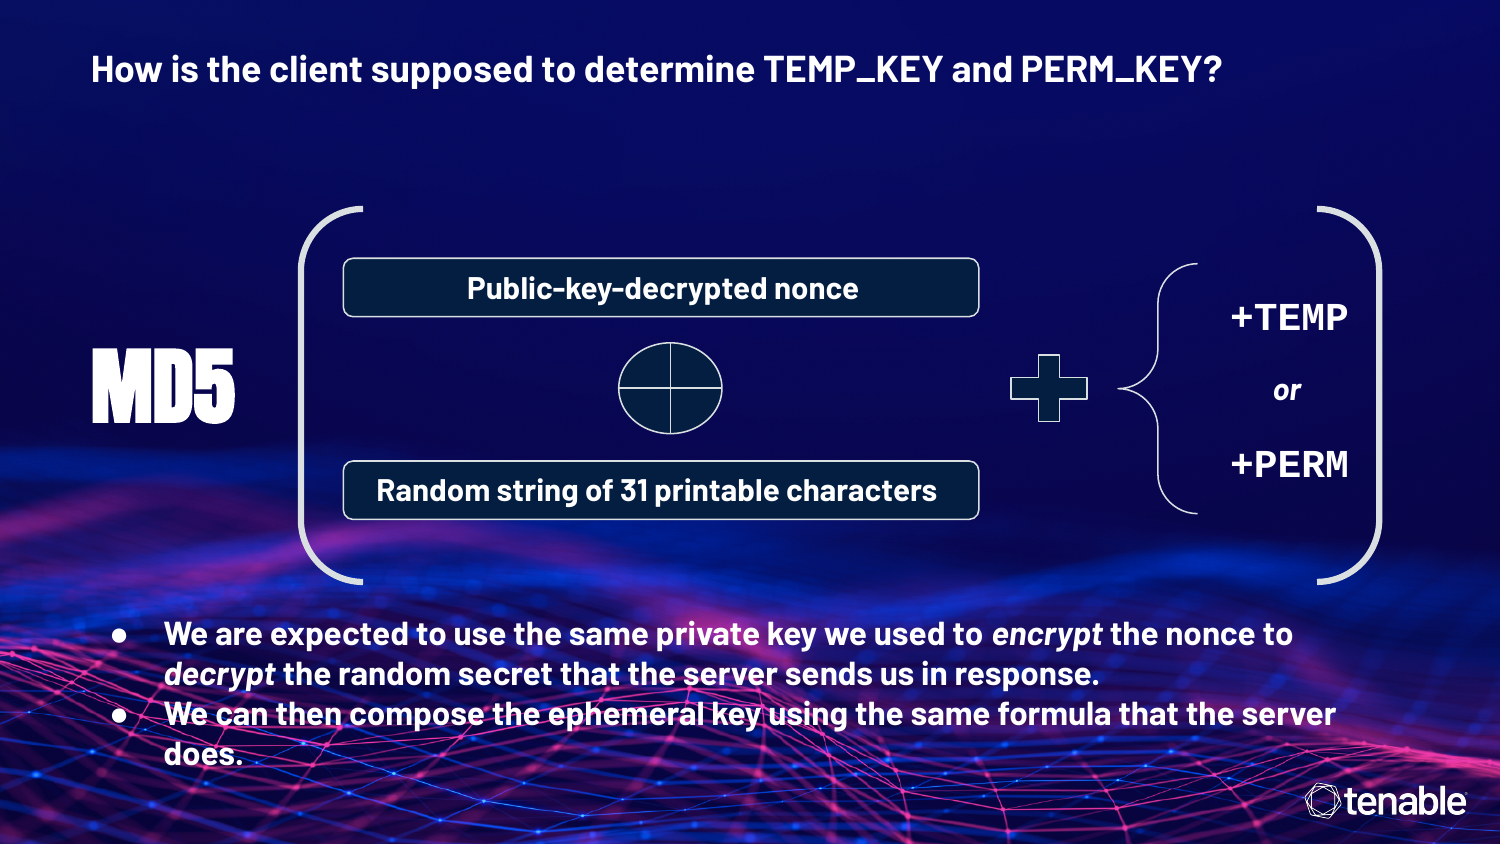

How is the client supposed to determine TEMP_KEY and PERM_KEY?

Public-key-decrypted nonce

+TEMP

or
+PERM
MD5

Random string of 31 printable characters

We are expected to use the same private key we used to encrypt the nonce to decrypt the random secret that the server sends us in response.
We can then compose the ephemeral key using the same formula that the server does.